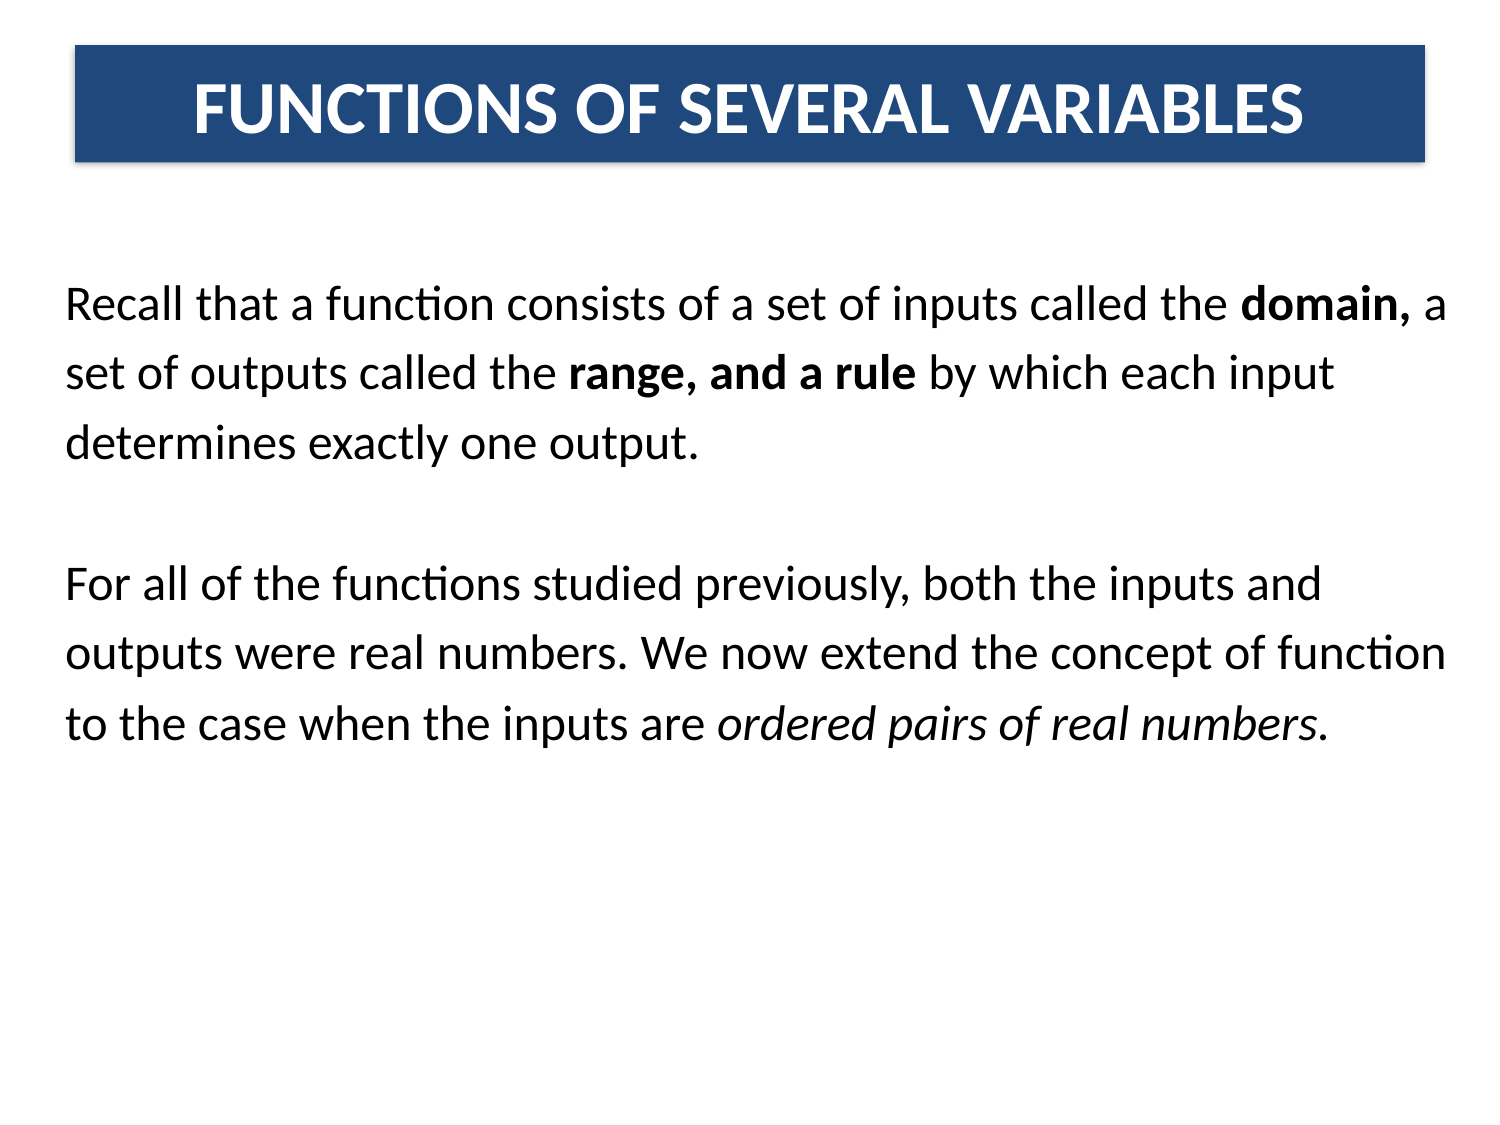

# FUNCTIONS OF SEVERAL VARIABLES
Recall that a function consists of a set of inputs called the domain, a
set of outputs called the range, and a rule by which each input
determines exactly one output.

For all of the functions studied previously, both the inputs and
outputs were real numbers. We now extend the concept of function
to the case when the inputs are ordered pairs of real numbers.